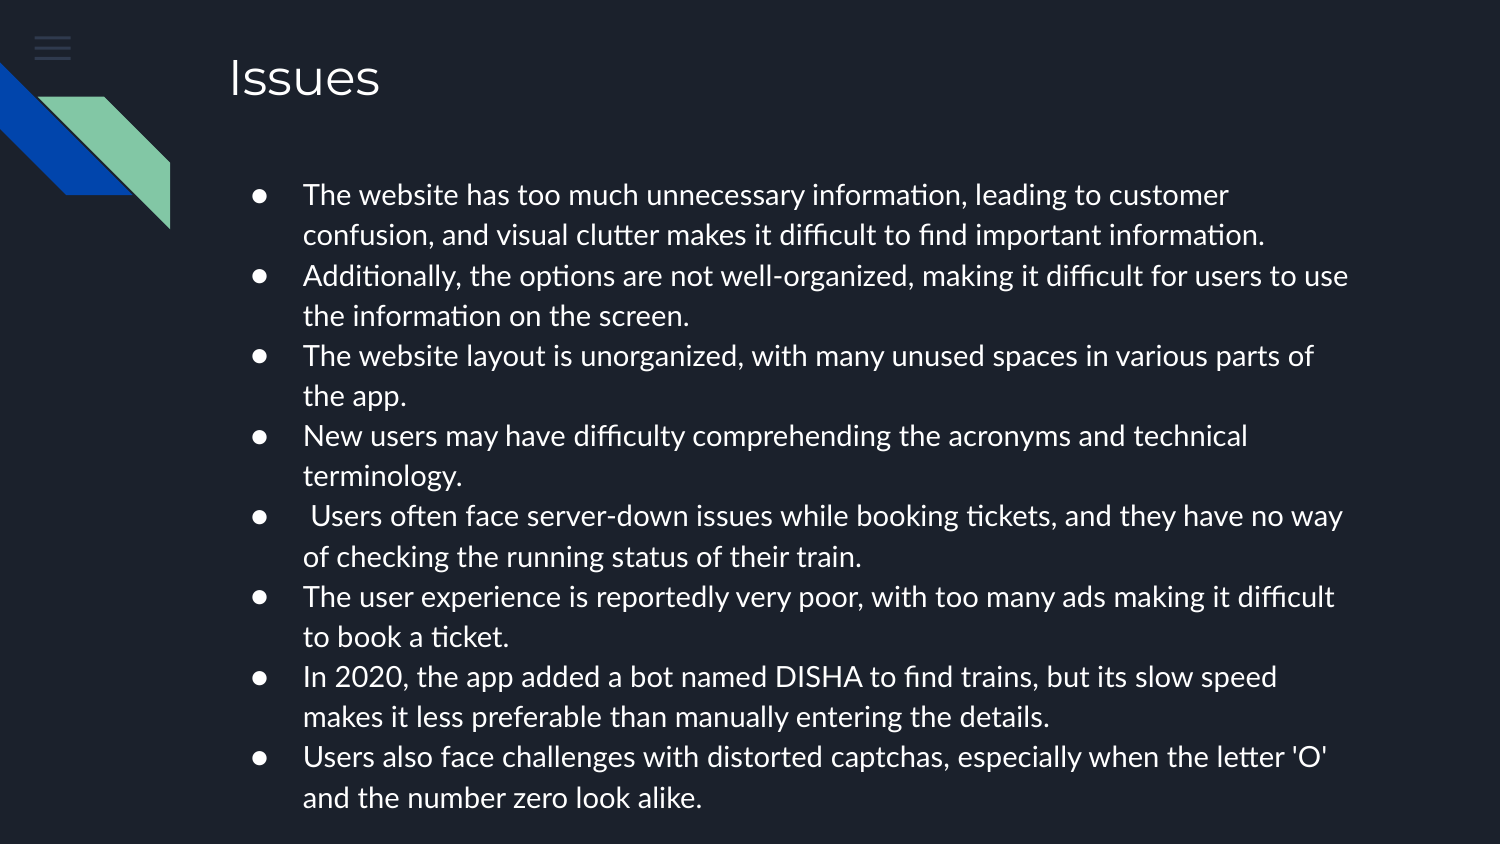

# Issues
The website has too much unnecessary information, leading to customer confusion, and visual clutter makes it difficult to find important information.
Additionally, the options are not well-organized, making it difficult for users to use the information on the screen.
The website layout is unorganized, with many unused spaces in various parts of the app.
New users may have difficulty comprehending the acronyms and technical terminology.
 Users often face server-down issues while booking tickets, and they have no way of checking the running status of their train.
The user experience is reportedly very poor, with too many ads making it difficult to book a ticket.
In 2020, the app added a bot named DISHA to find trains, but its slow speed makes it less preferable than manually entering the details.
Users also face challenges with distorted captchas, especially when the letter 'O' and the number zero look alike.